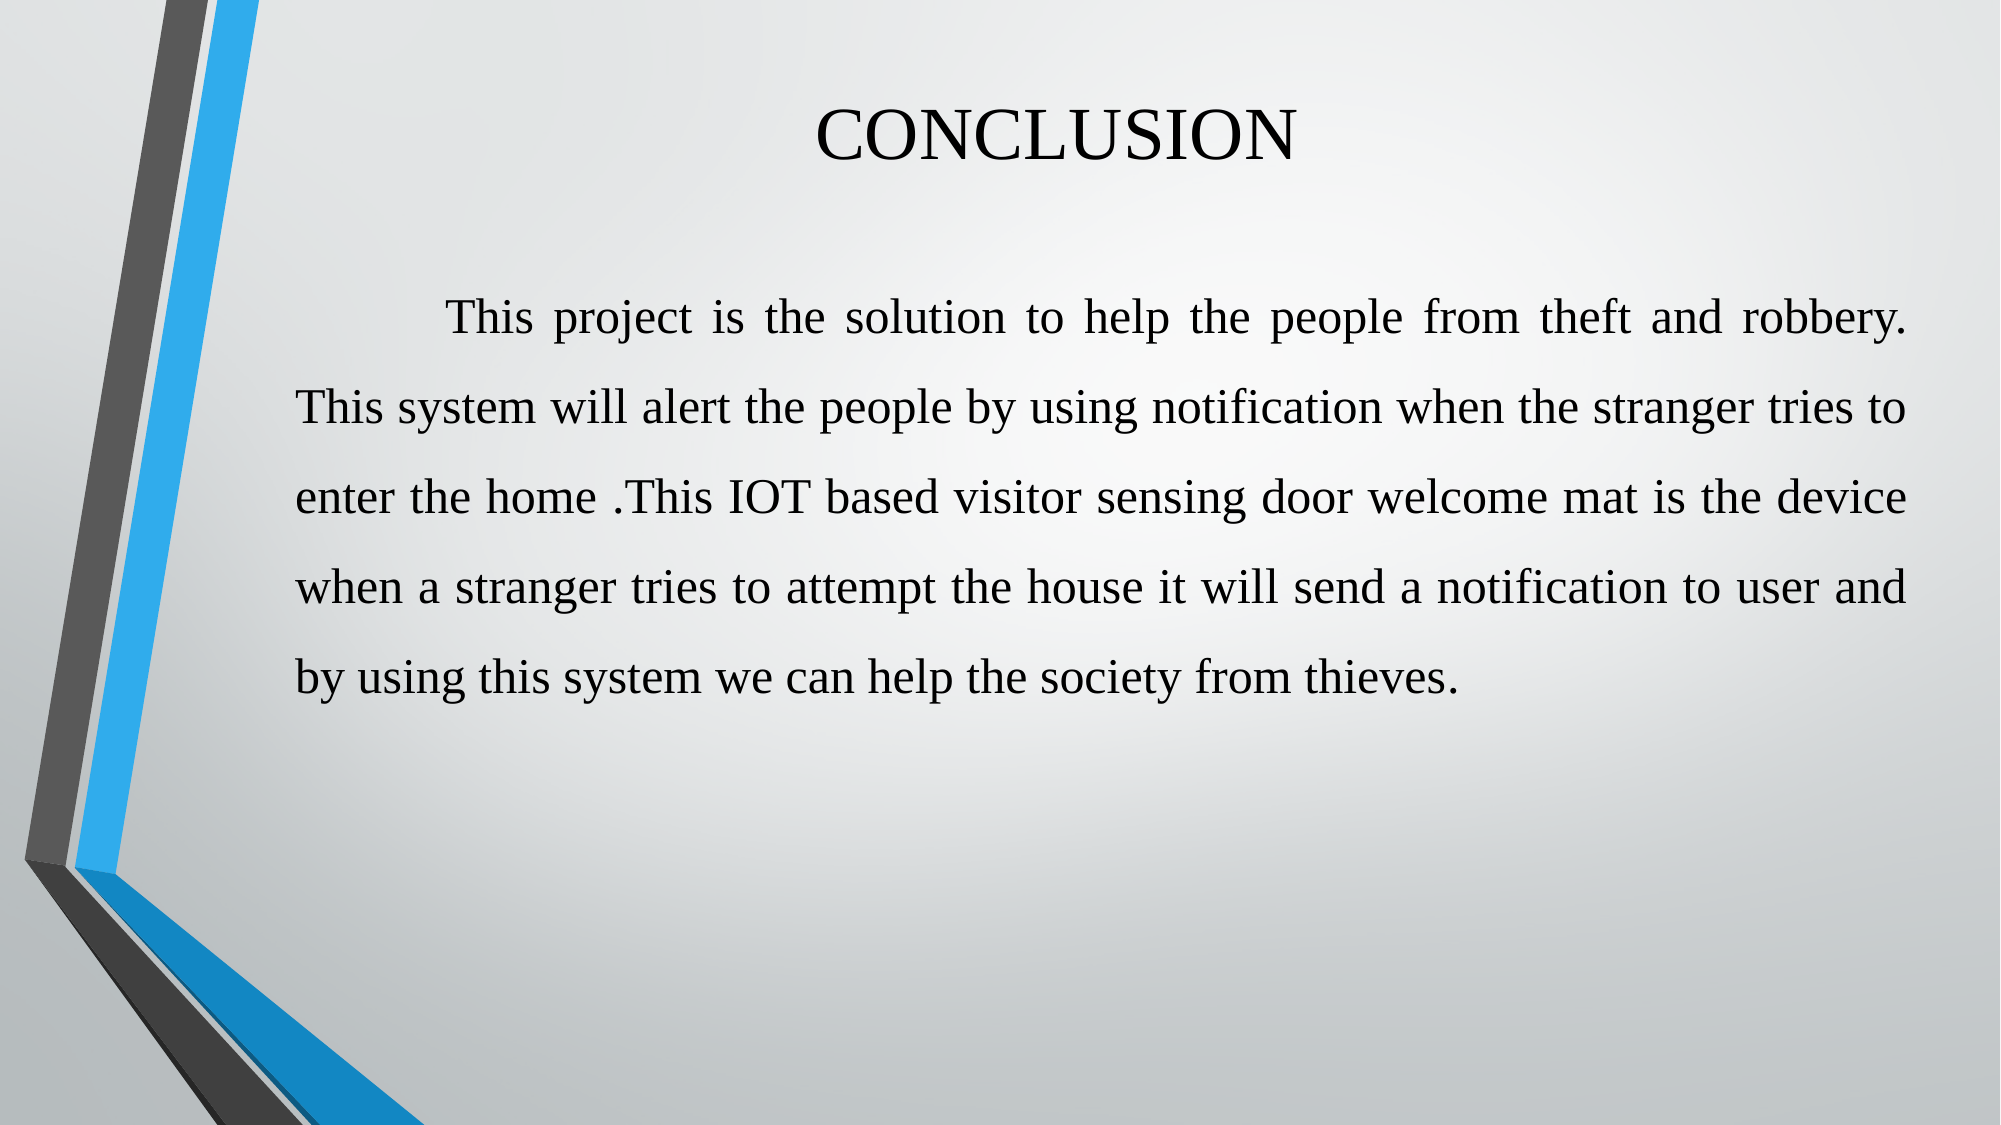

# CONCLUSION
	This project is the solution to help the people from theft and robbery. This system will alert the people by using notification when the stranger tries to enter the home .This IOT based visitor sensing door welcome mat is the device when a stranger tries to attempt the house it will send a notification to user and by using this system we can help the society from thieves.